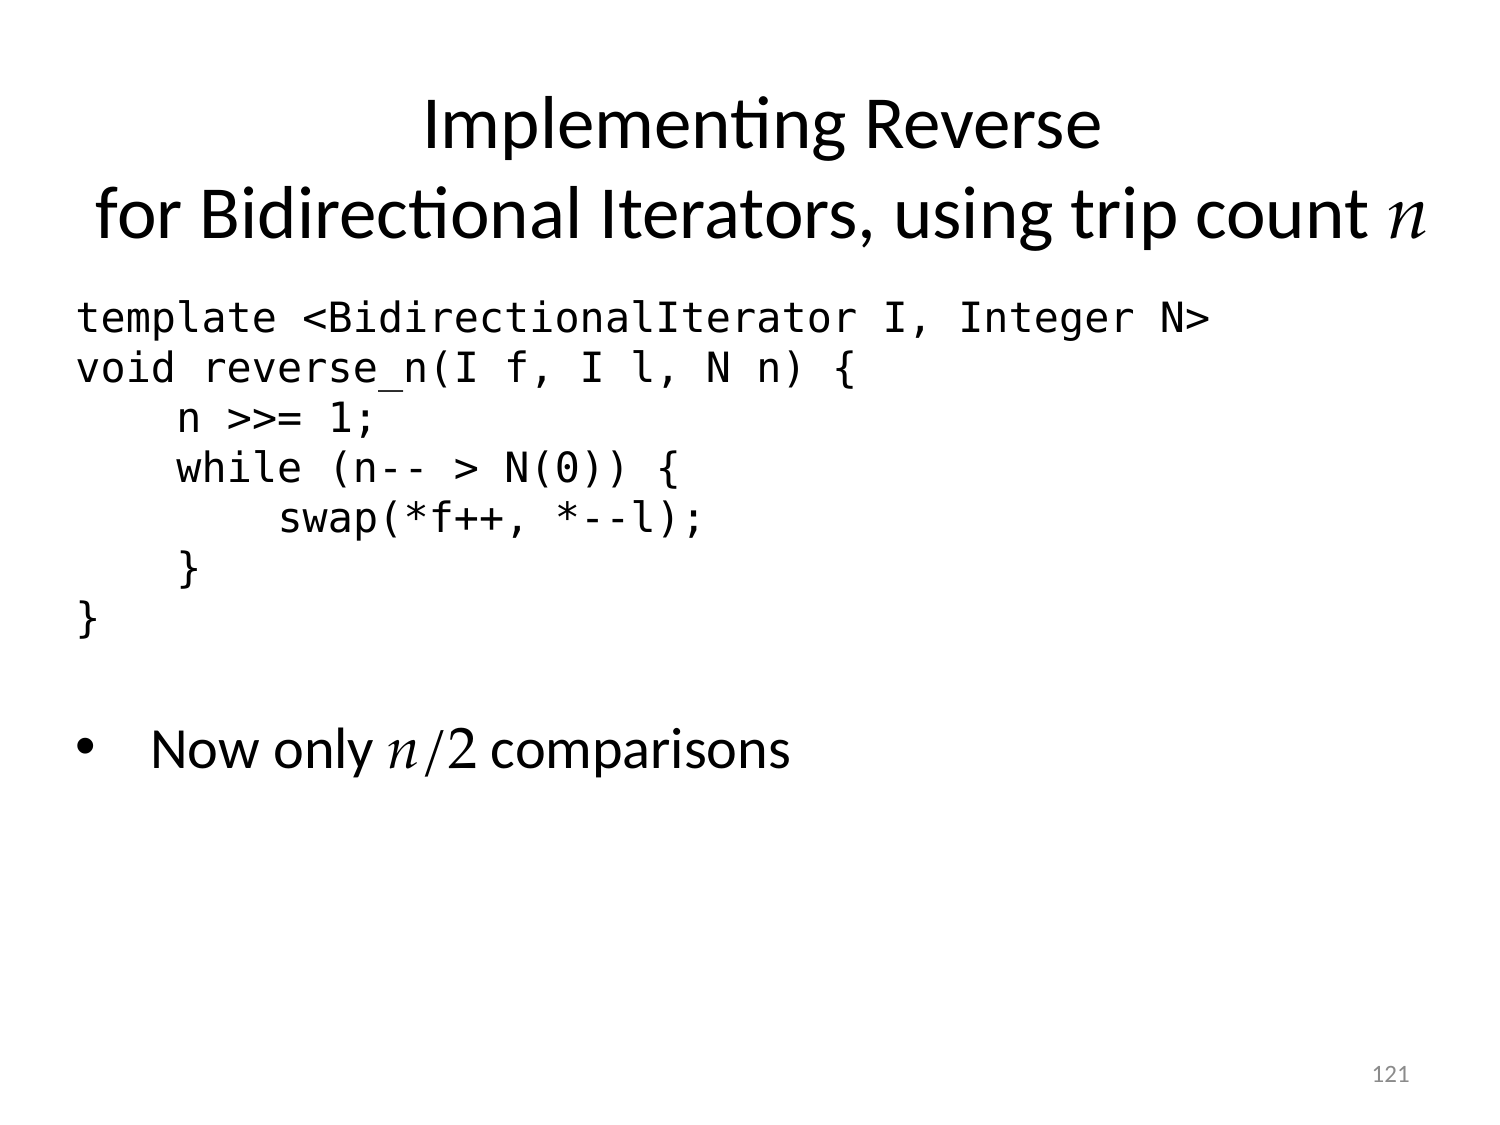

#
Implementing Reverse
for Bidirectional Iterators, using trip count n

template <BidirectionalIterator I, Integer N>
void reverse_n(I f, I l, N n) {
    n >>= 1;
    while (n-- > N(0)) {
        swap(*f++, *--l);
    }
}

Now only n/2 comparisons

121